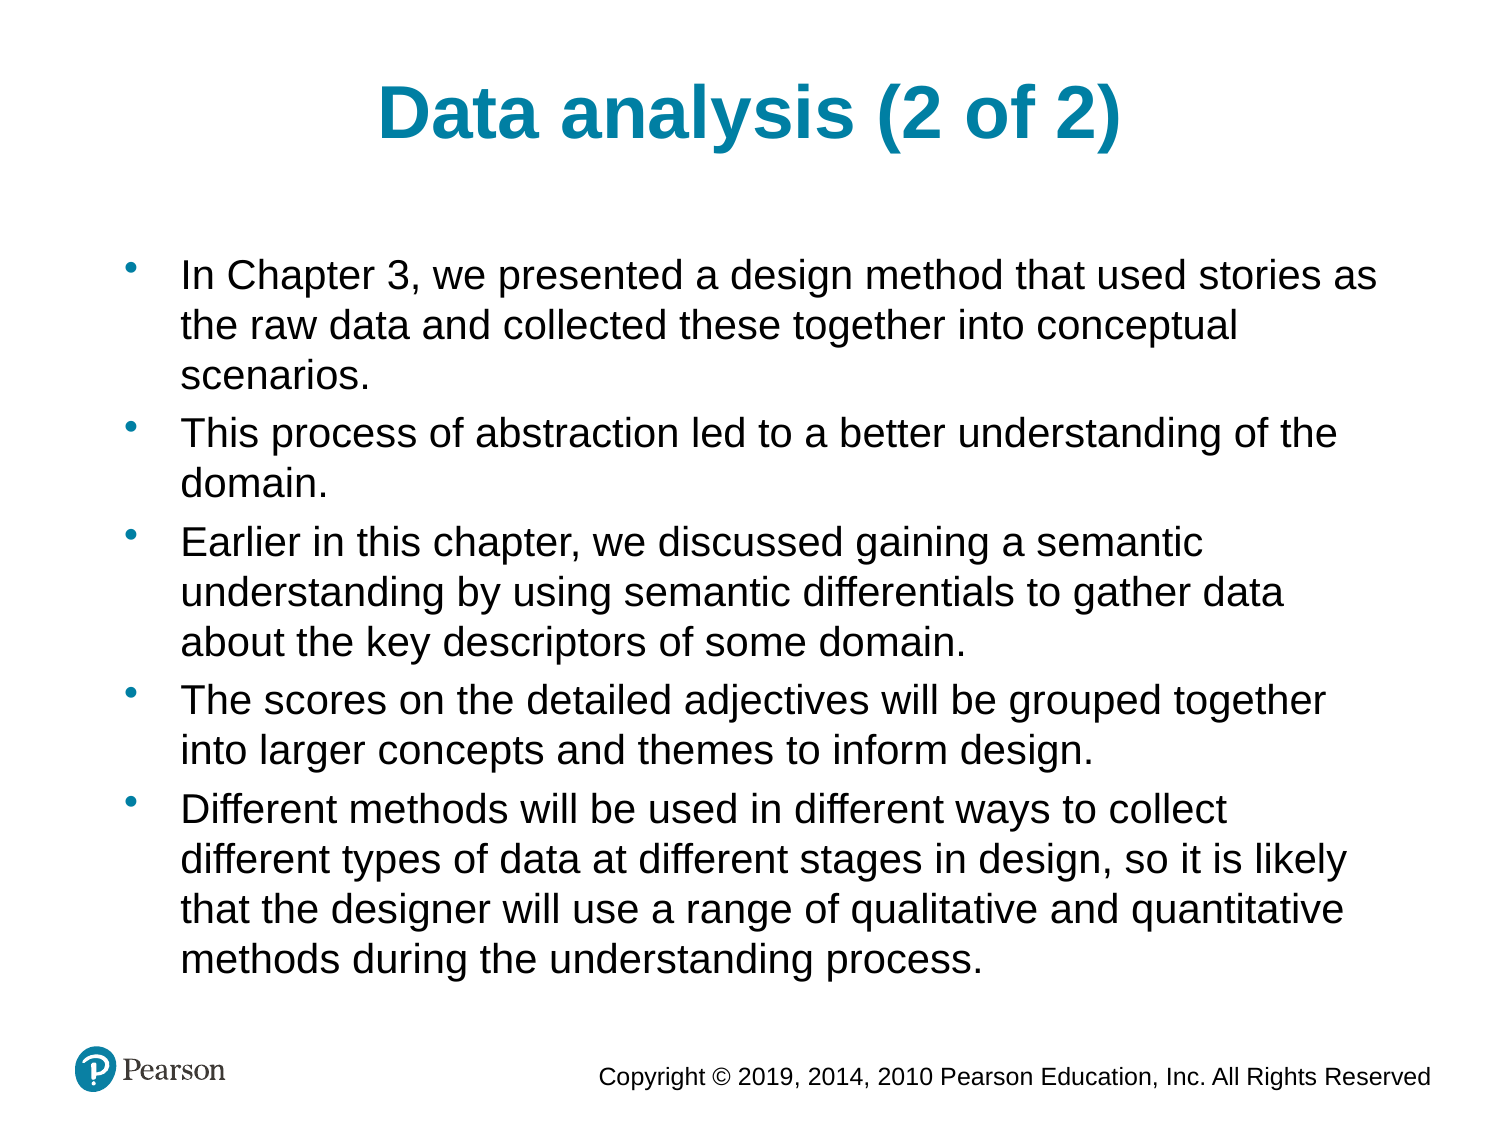

Data analysis (2 of 2)
In Chapter 3, we presented a design method that used stories as the raw data and collected these together into conceptual scenarios.
This process of abstraction led to a better understanding of the domain.
Earlier in this chapter, we discussed gaining a semantic understanding by using semantic differentials to gather data about the key descriptors of some domain.
The scores on the detailed adjectives will be grouped together into larger concepts and themes to inform design.
Different methods will be used in different ways to collect different types of data at different stages in design, so it is likely that the designer will use a range of qualitative and quantitative methods during the understanding process.